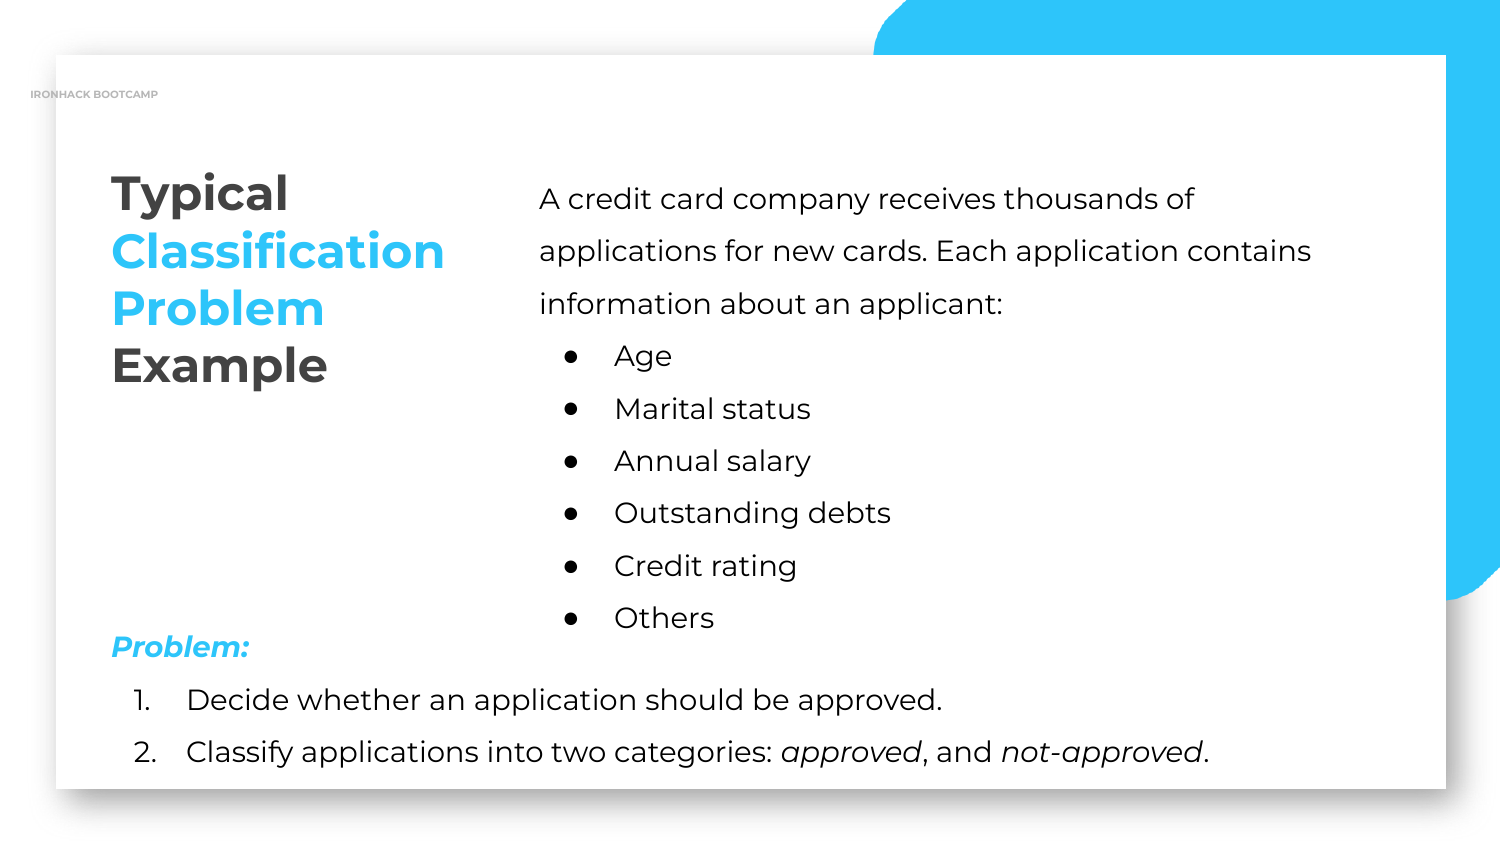

IRONHACK BOOTCAMP
Typical
Classification Problem
Example
A credit card company receives thousands of applications for new cards. Each application contains information about an applicant:
Age
Marital status
Annual salary
Outstanding debts
Credit rating
Others
Problem:
Decide whether an application should be approved.
Classify applications into two categories: approved, and not-approved.